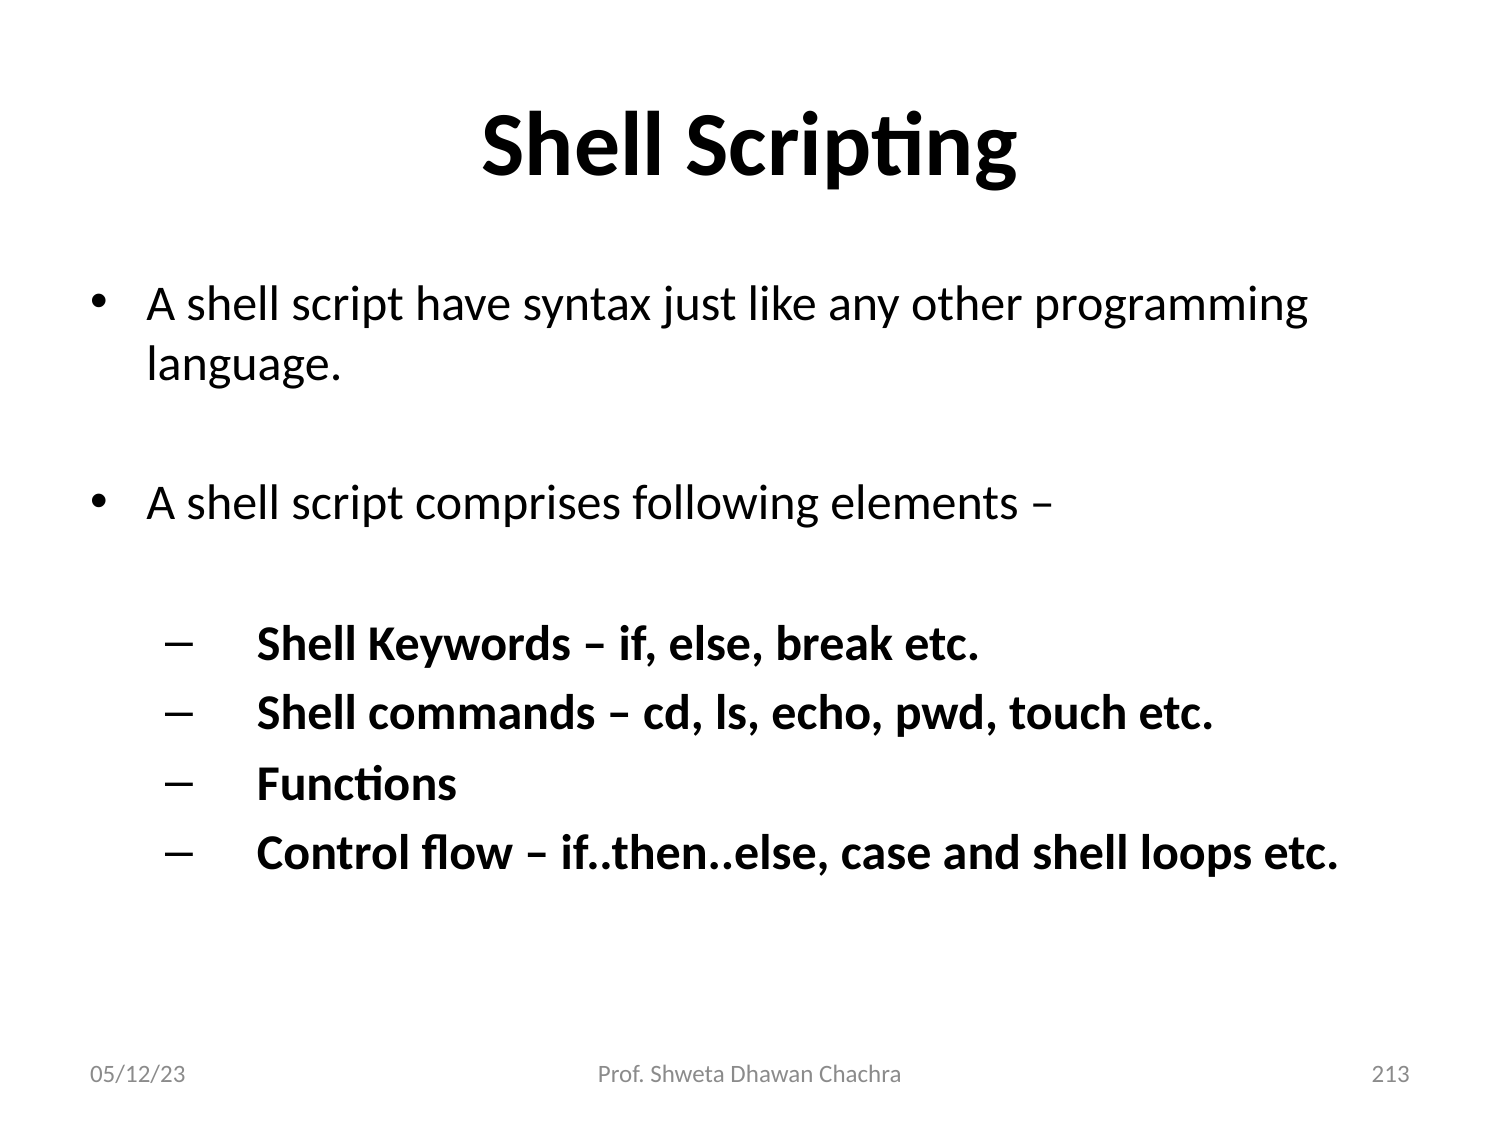

# Shell Scripting
A shell script have syntax just like any other programming language.

A shell script comprises following elements –

    Shell Keywords – if, else, break etc.
    Shell commands – cd, ls, echo, pwd, touch etc.
    Functions
    Control flow – if..then..else, case and shell loops etc.

05/12/23
Prof. Shweta Dhawan Chachra
213